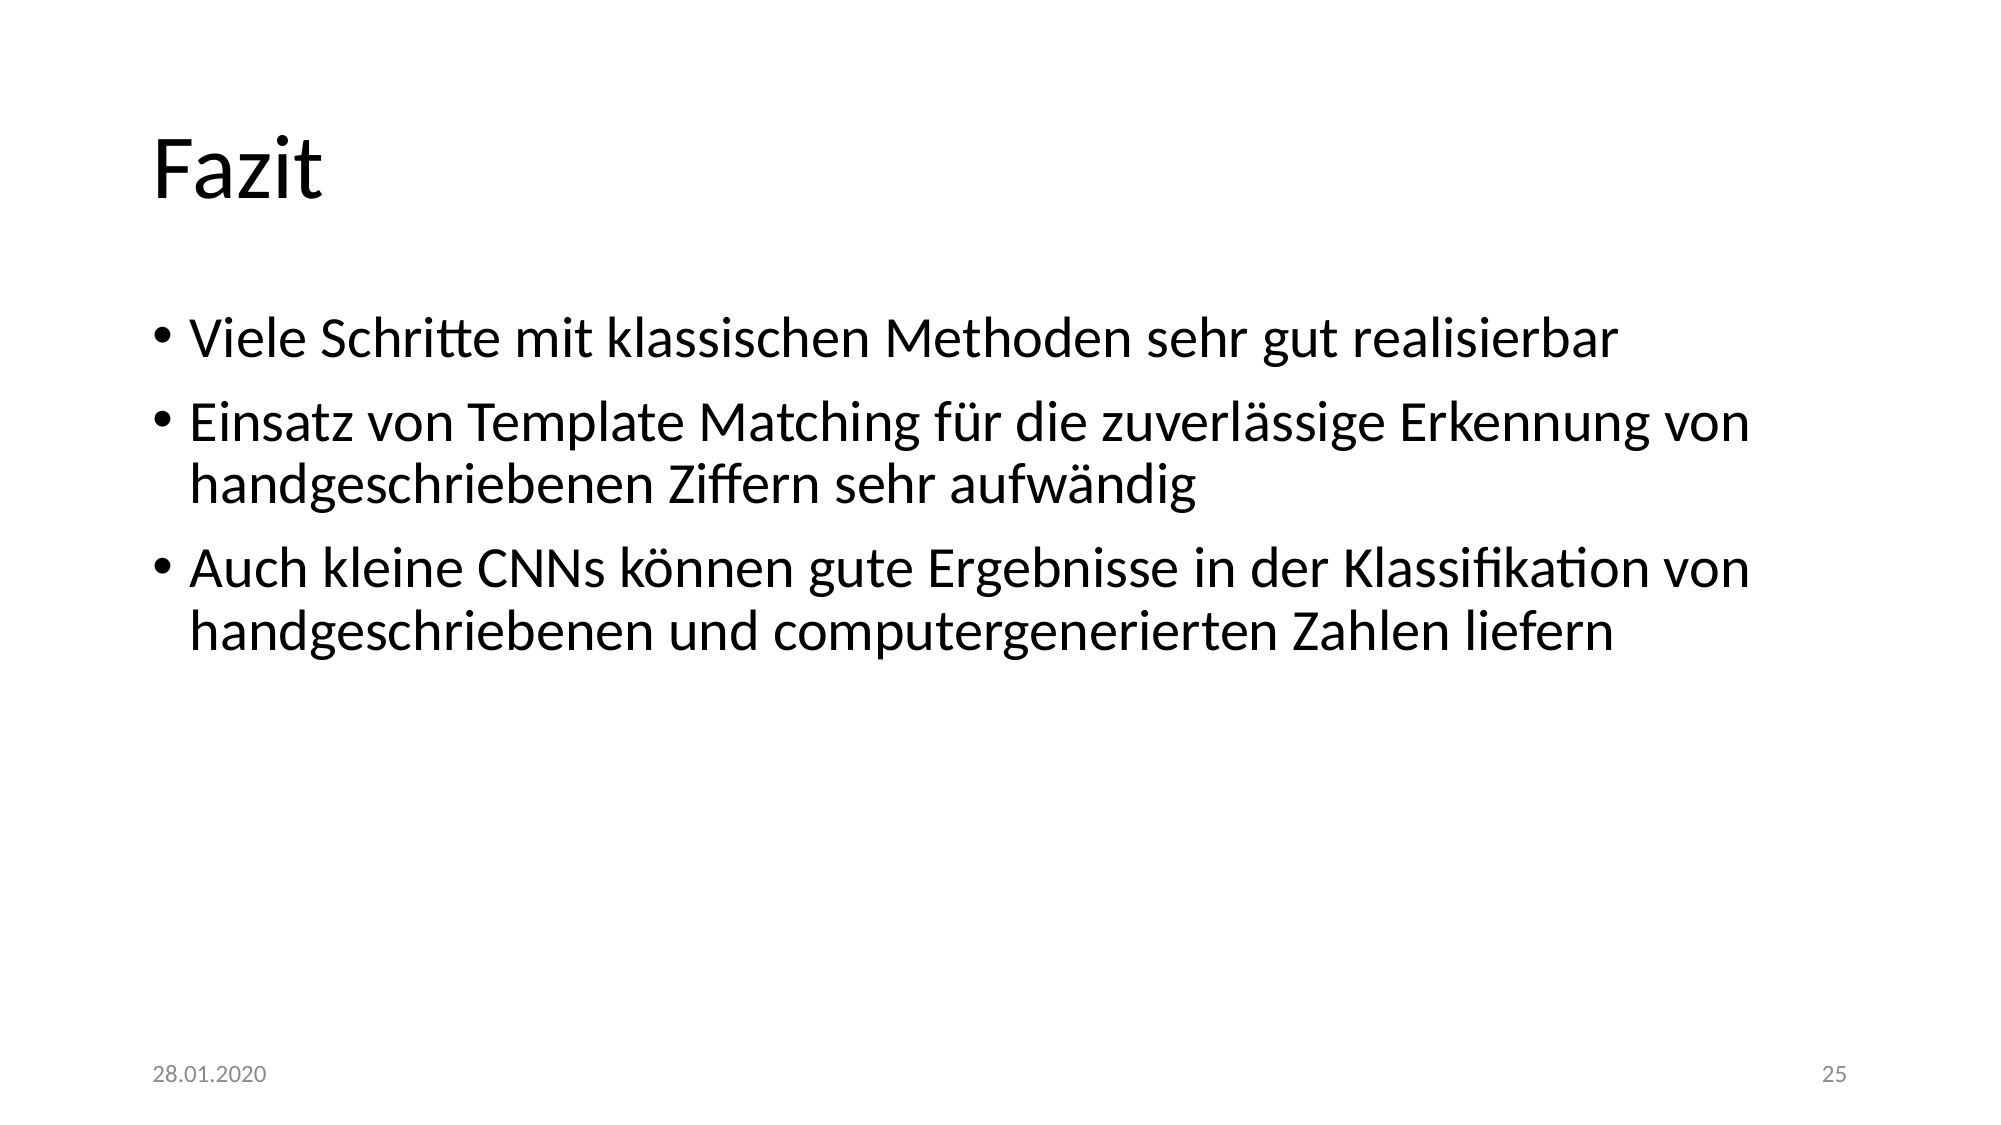

# Fazit
Viele Schritte mit klassischen Methoden sehr gut realisierbar
Einsatz von Template Matching für die zuverlässige Erkennung von handgeschriebenen Ziffern sehr aufwändig
Auch kleine CNNs können gute Ergebnisse in der Klassifikation von handgeschriebenen und computergenerierten Zahlen liefern

28.01.2020
25